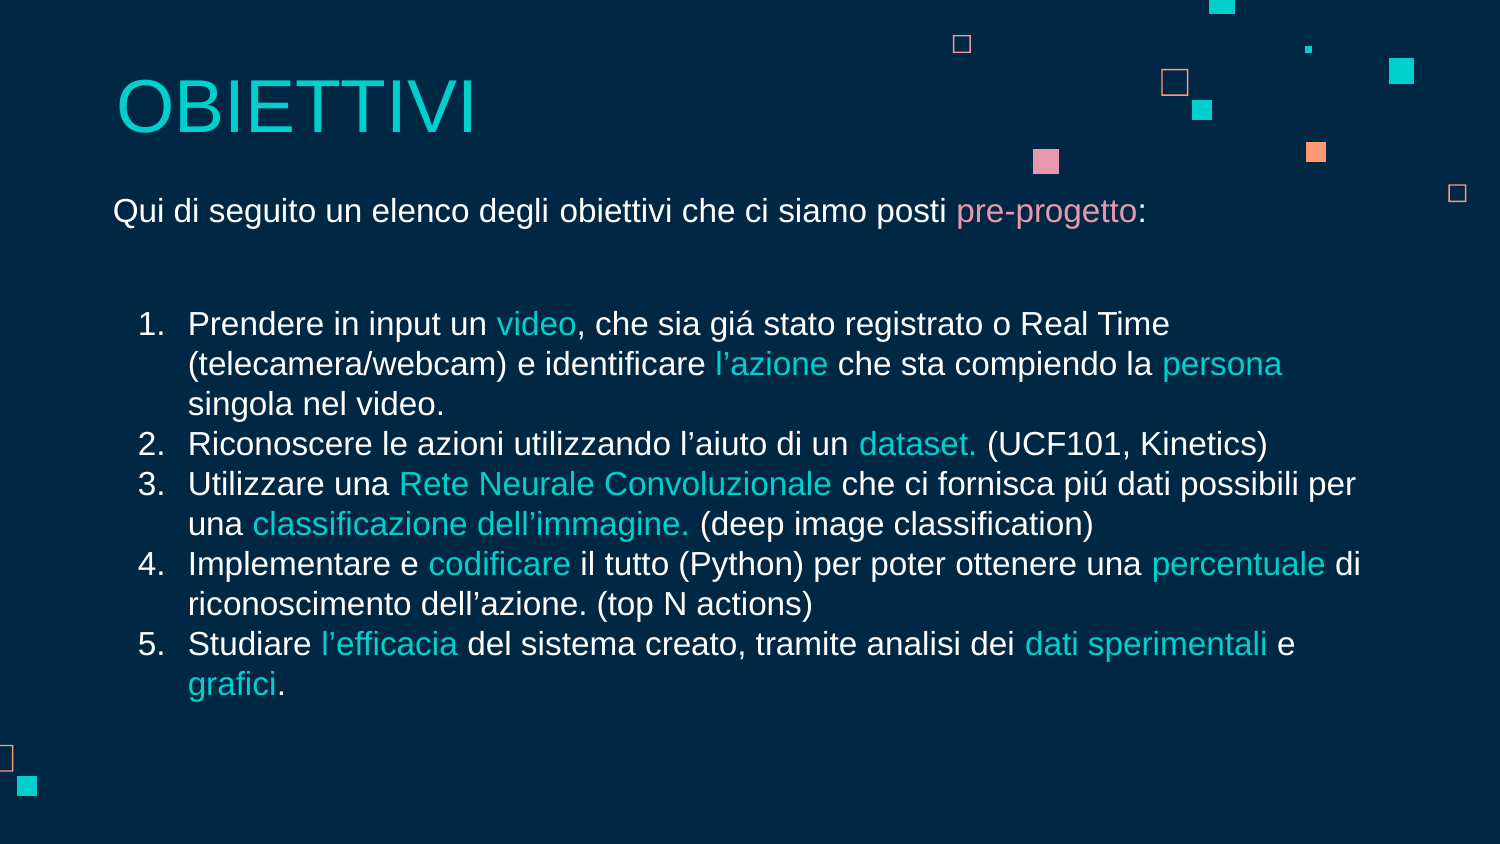

# OBIETTIVI

Qui di seguito un elenco degli obiettivi che ci siamo posti pre-progetto:

Prendere in input un video, che sia giá stato registrato o Real Time (telecamera/webcam) e identificare l’azione che sta compiendo la persona singola nel video.
Riconoscere le azioni utilizzando l’aiuto di un dataset. (UCF101, Kinetics)
Utilizzare una Rete Neurale Convoluzionale che ci fornisca piú dati possibili per una classificazione dell’immagine. (deep image classification)
Implementare e codificare il tutto (Python) per poter ottenere una percentuale di riconoscimento dell’azione. (top N actions)
Studiare l’efficacia del sistema creato, tramite analisi dei dati sperimentali e grafici.